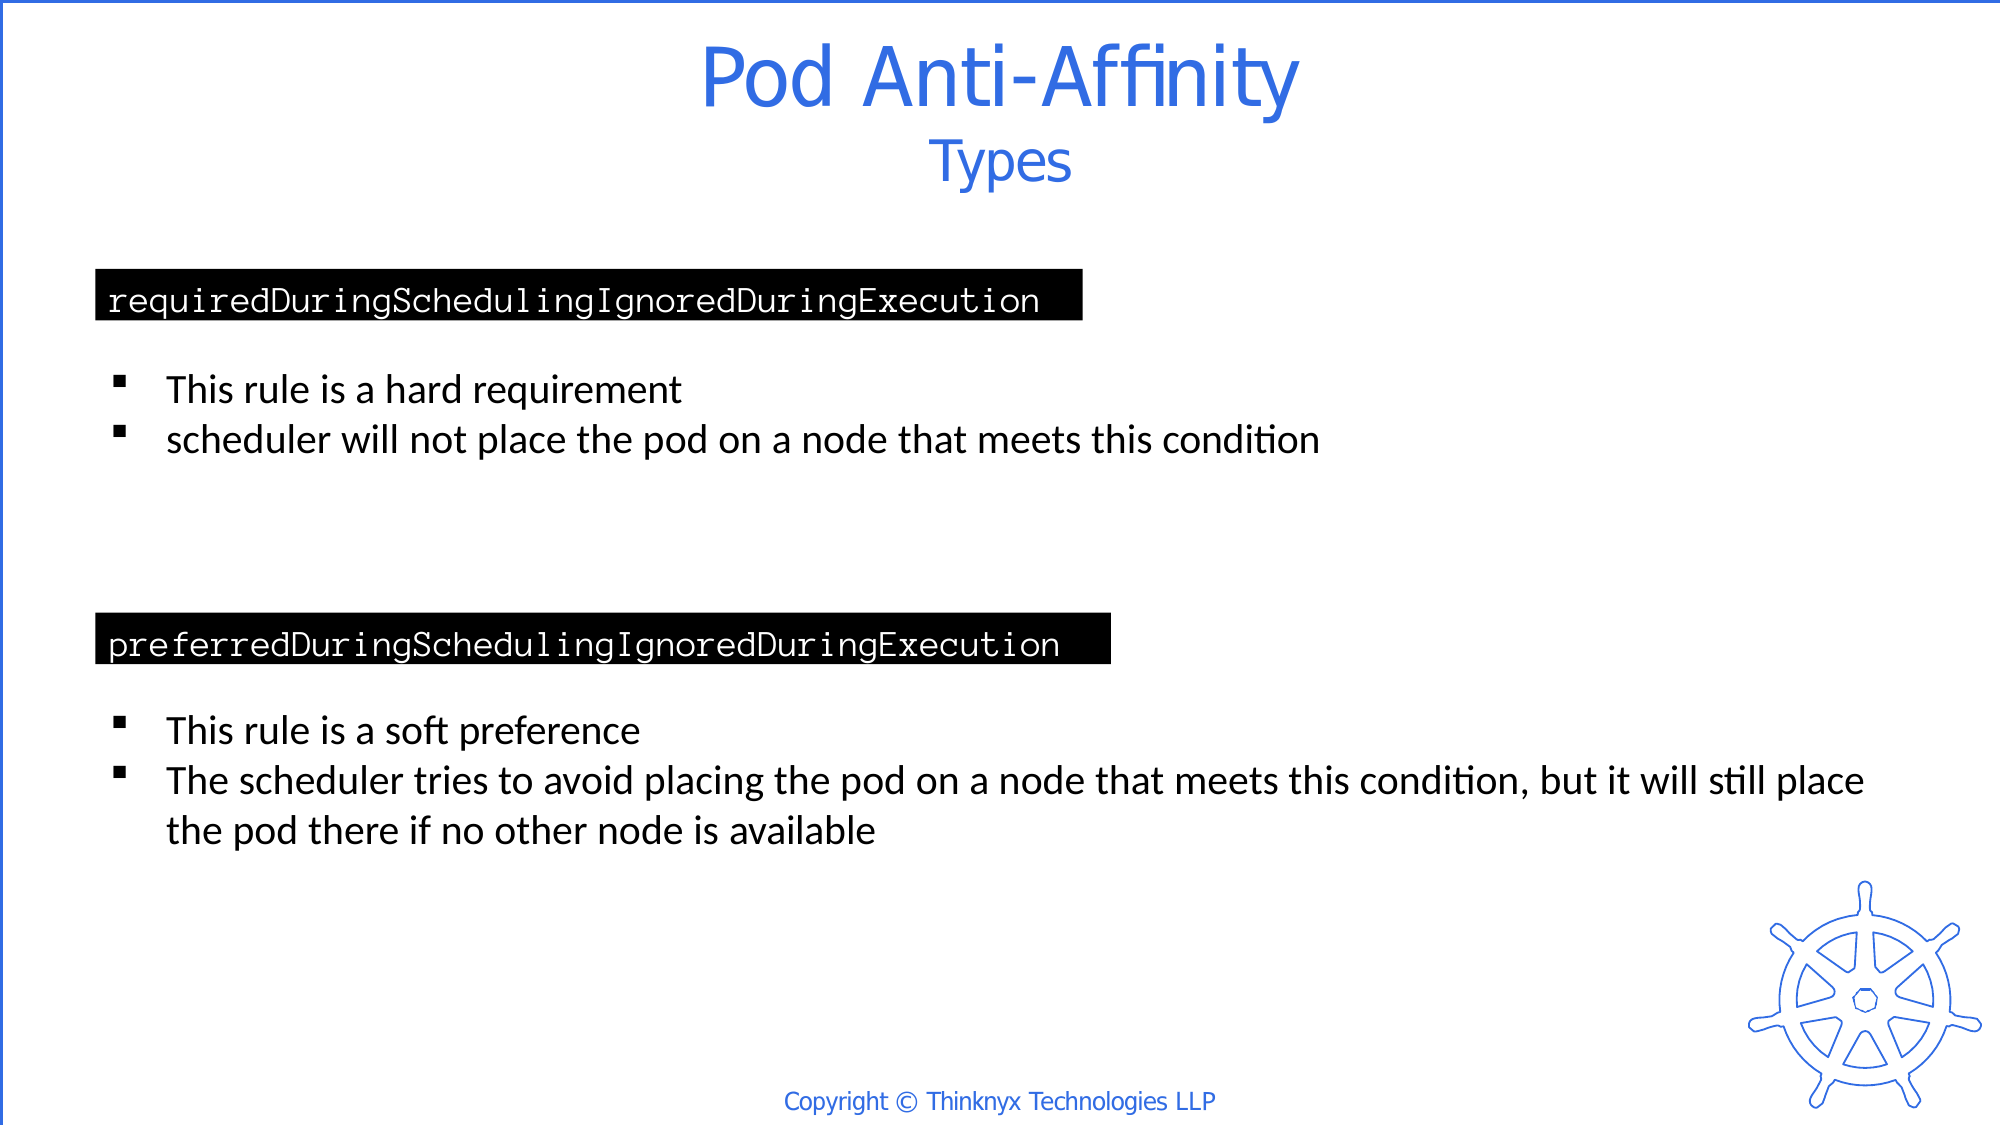

# Pod Anti-Affinity
Types
requiredDuringSchedulingIgnoredDuringExecution
This rule is a hard requirement
scheduler will not place the pod on a node that meets this condition
preferredDuringSchedulingIgnoredDuringExecution
This rule is a soft preference
The scheduler tries to avoid placing the pod on a node that meets this condition, but it will still place the pod there if no other node is available
Copyright © Thinknyx Technologies LLP